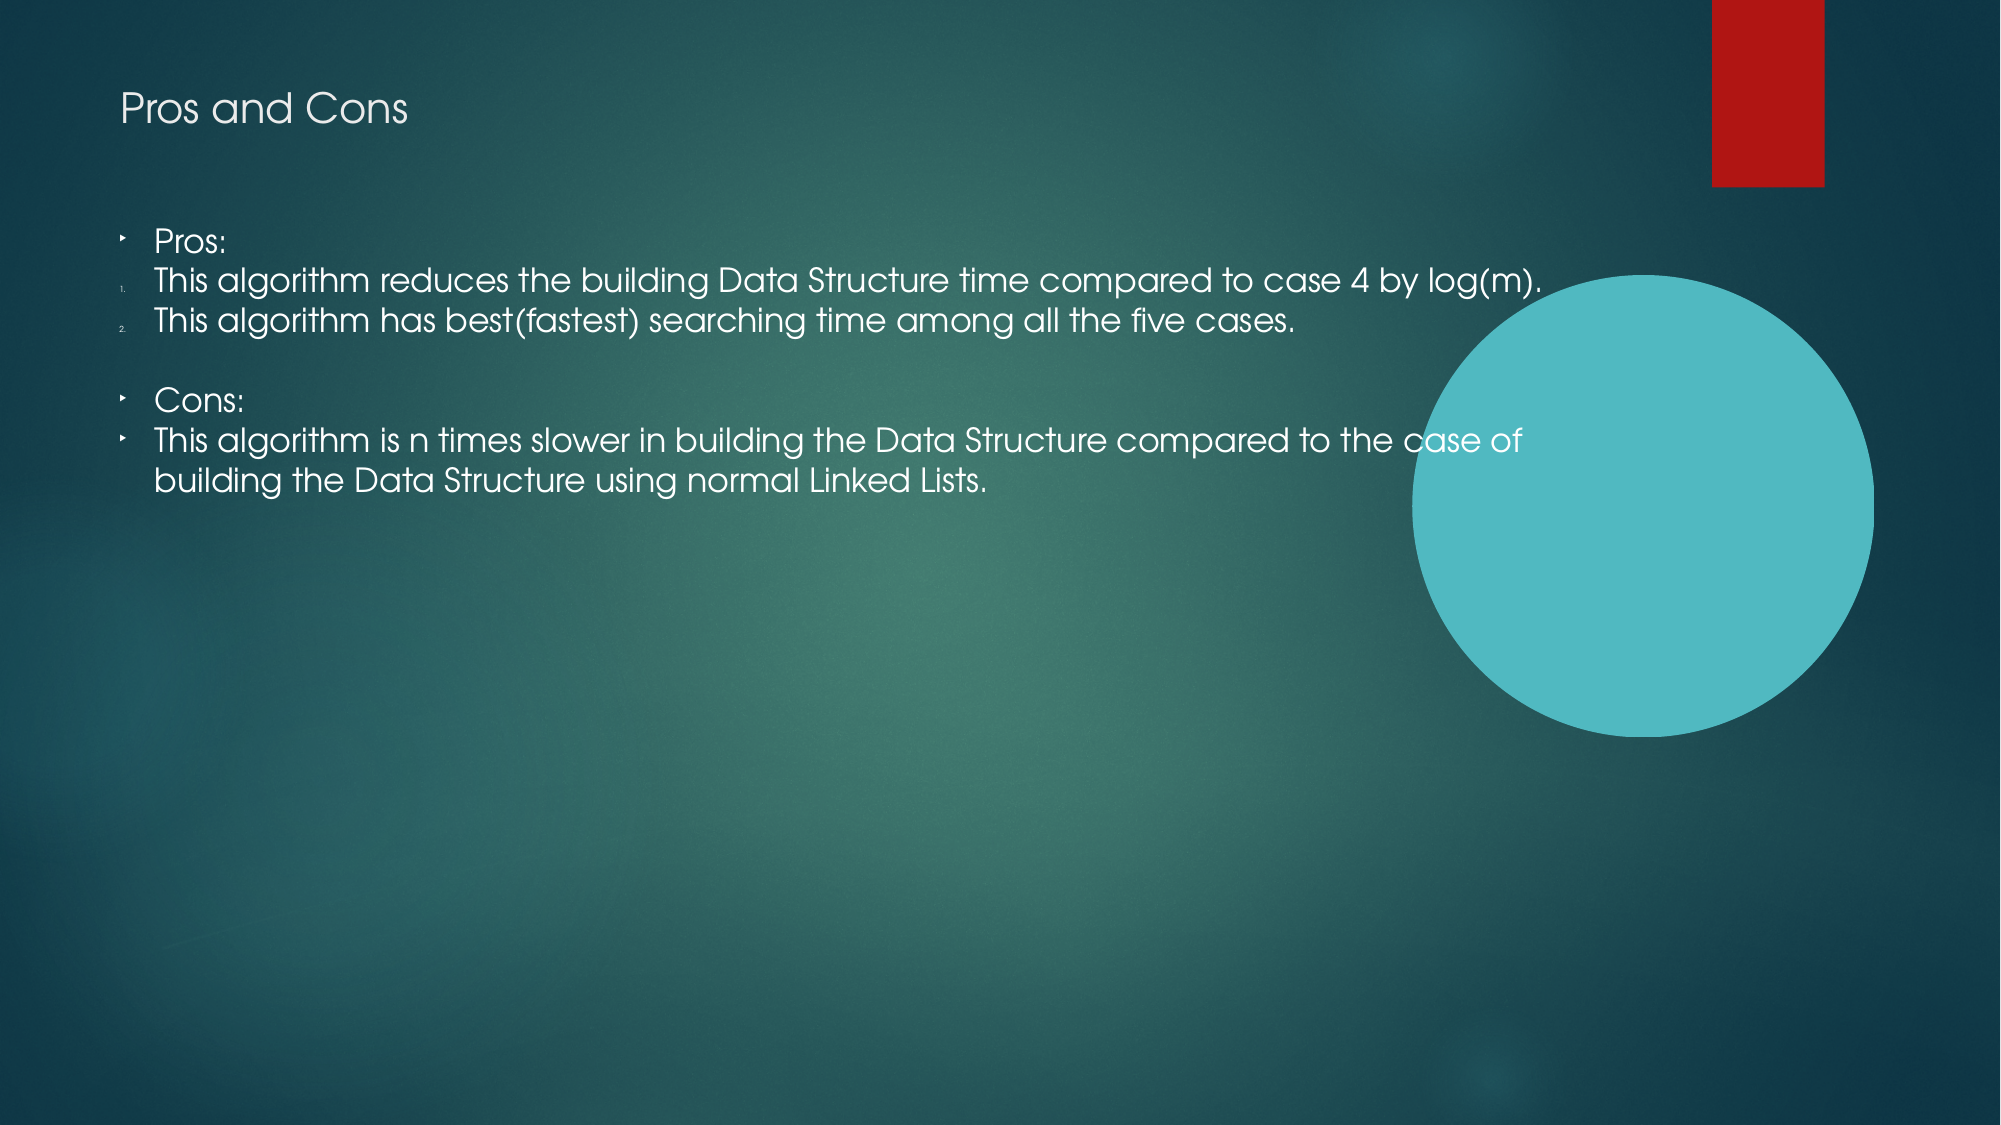

Pros and Cons
Pros:
This algorithm reduces the building Data Structure time compared to case 4 by log(m).
This algorithm has best(fastest) searching time among all the five cases.

Cons:
This algorithm is n times slower in building the Data Structure compared to the case of building the Data Structure using normal Linked Lists.